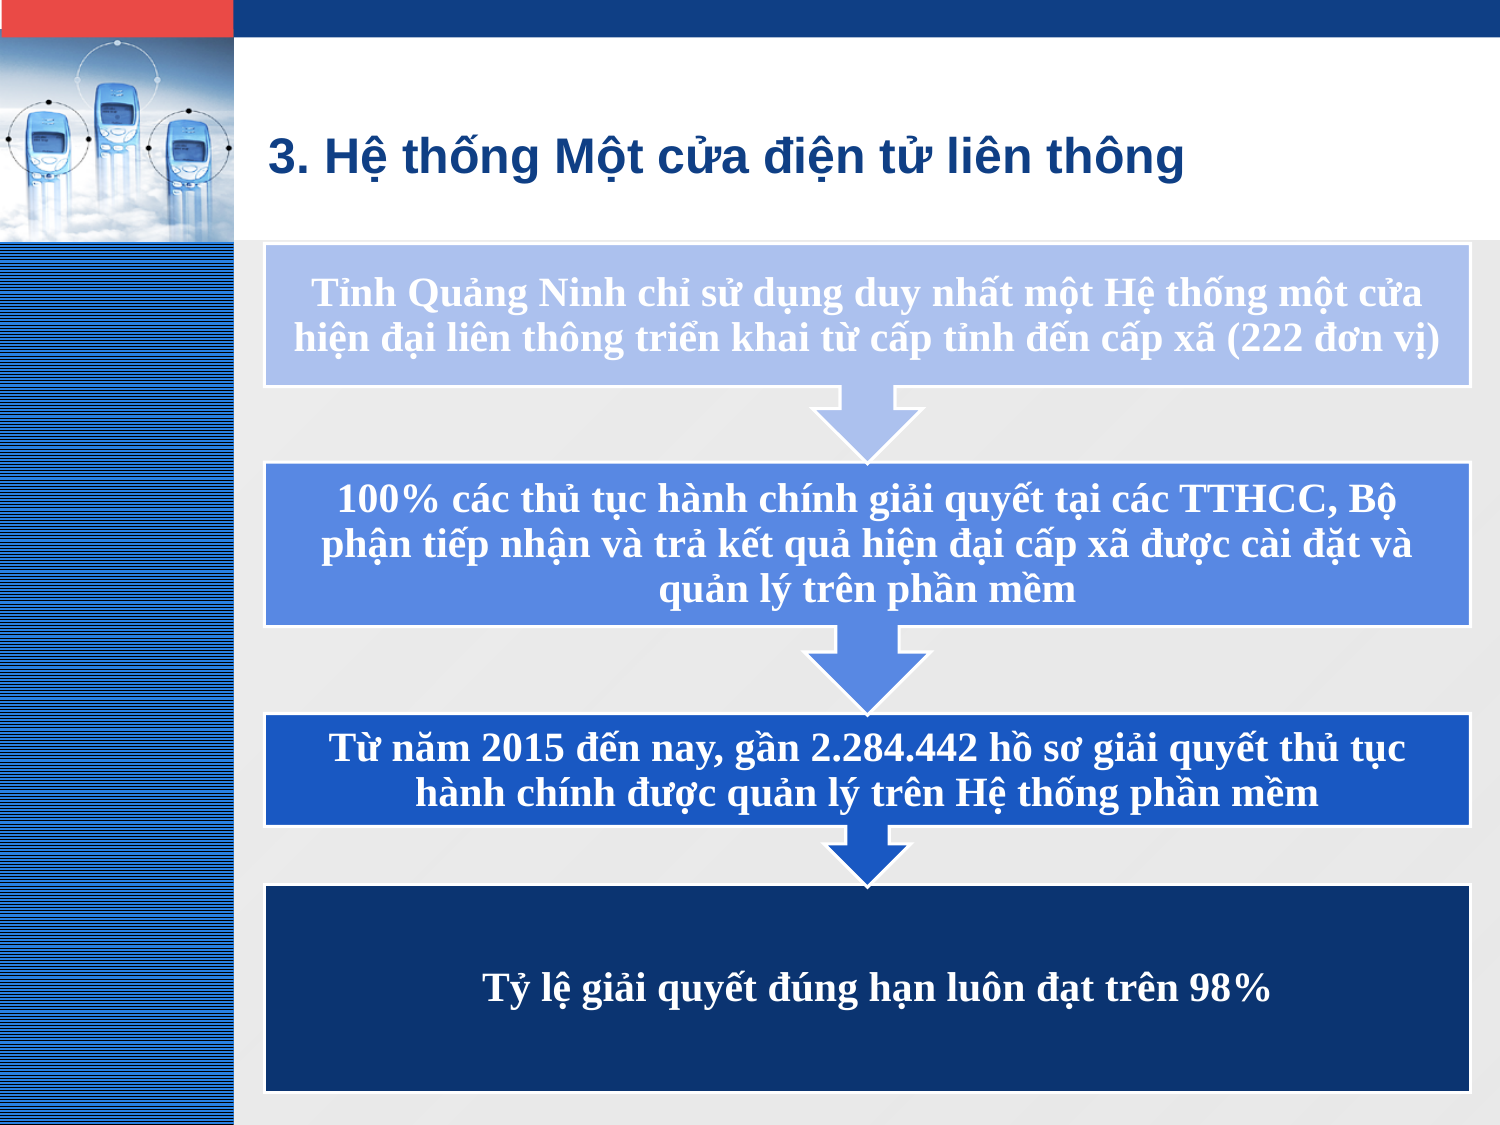

# 3. Hệ thống Một cửa điện tử liên thông
  Tỷ lệ giải quyết đúng hạn luôn đạt trên 98%
Từ năm 2015 đến nay, gần 2.284.442 hồ sơ giải quyết thủ tục hành chính được quản lý trên Hệ thống phần mềm
100% các thủ tục hành chính giải quyết tại các TTHCC, Bộ phận tiếp nhận và trả kết quả hiện đại cấp xã được cài đặt và quản lý trên phần mềm
Tỉnh Quảng Ninh chỉ sử dụng duy nhất một Hệ thống một cửa hiện đại liên thông triển khai từ cấp tỉnh đến cấp xã (222 đơn vị)